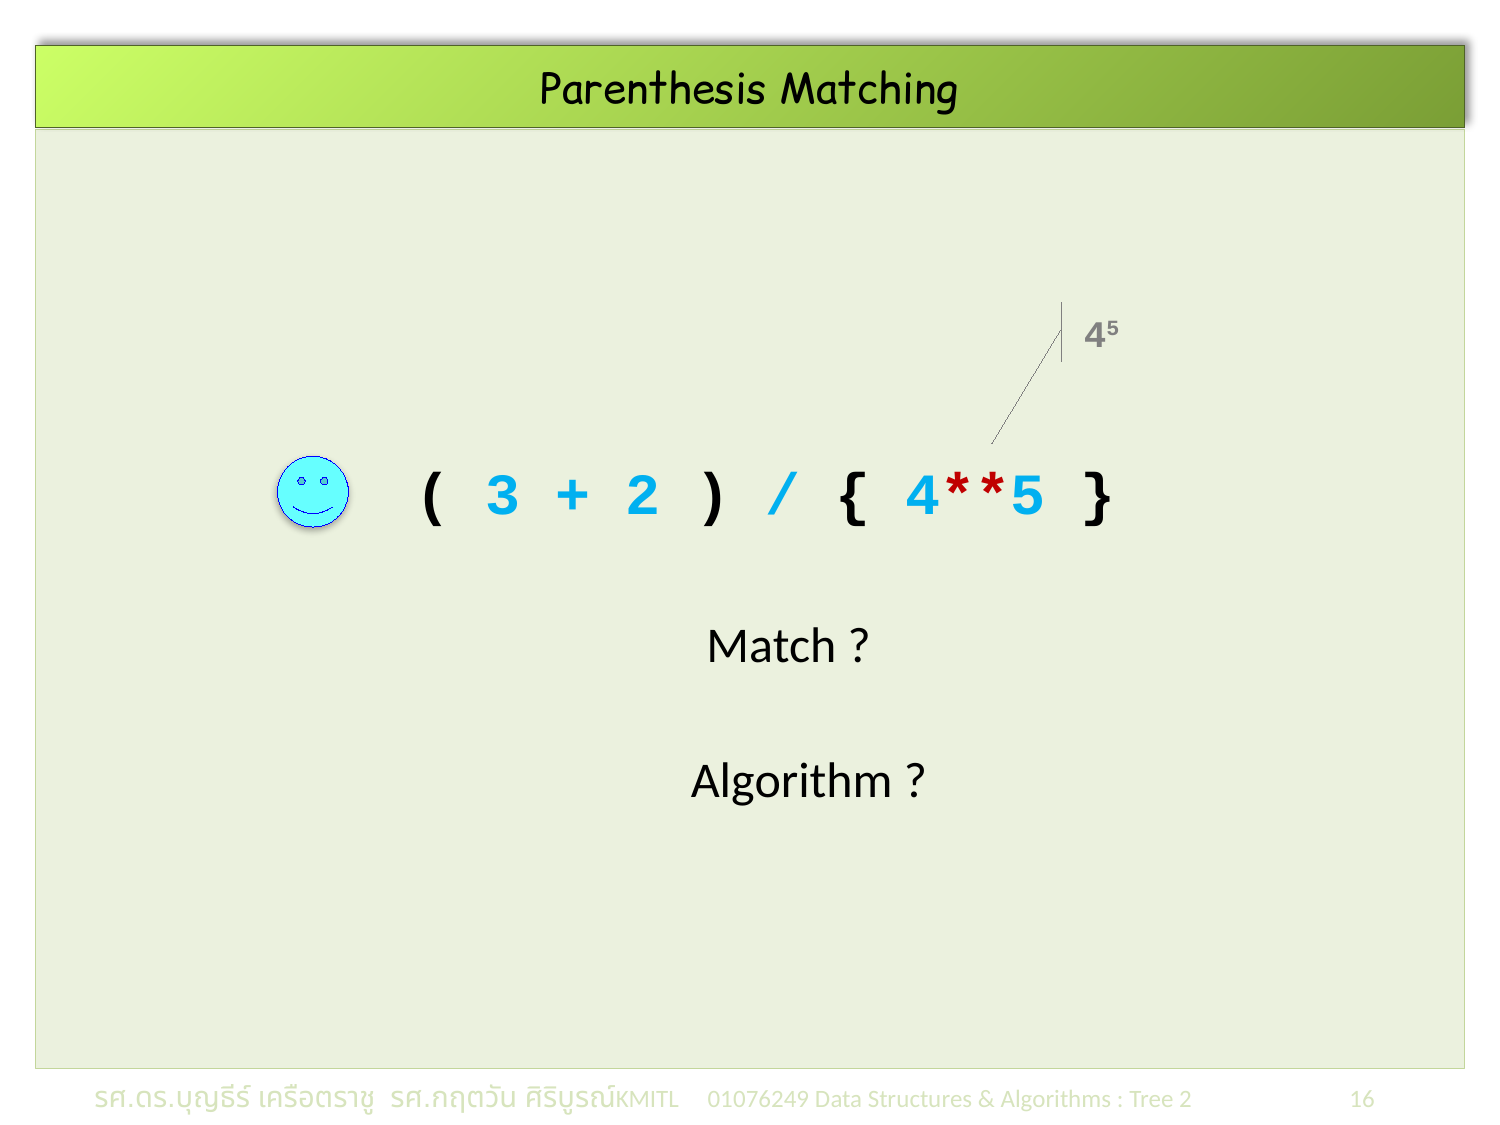

# Parenthesis Matching
45
  ( 3 + 2 ) / { 4**5 }

Match ?
Algorithm ?